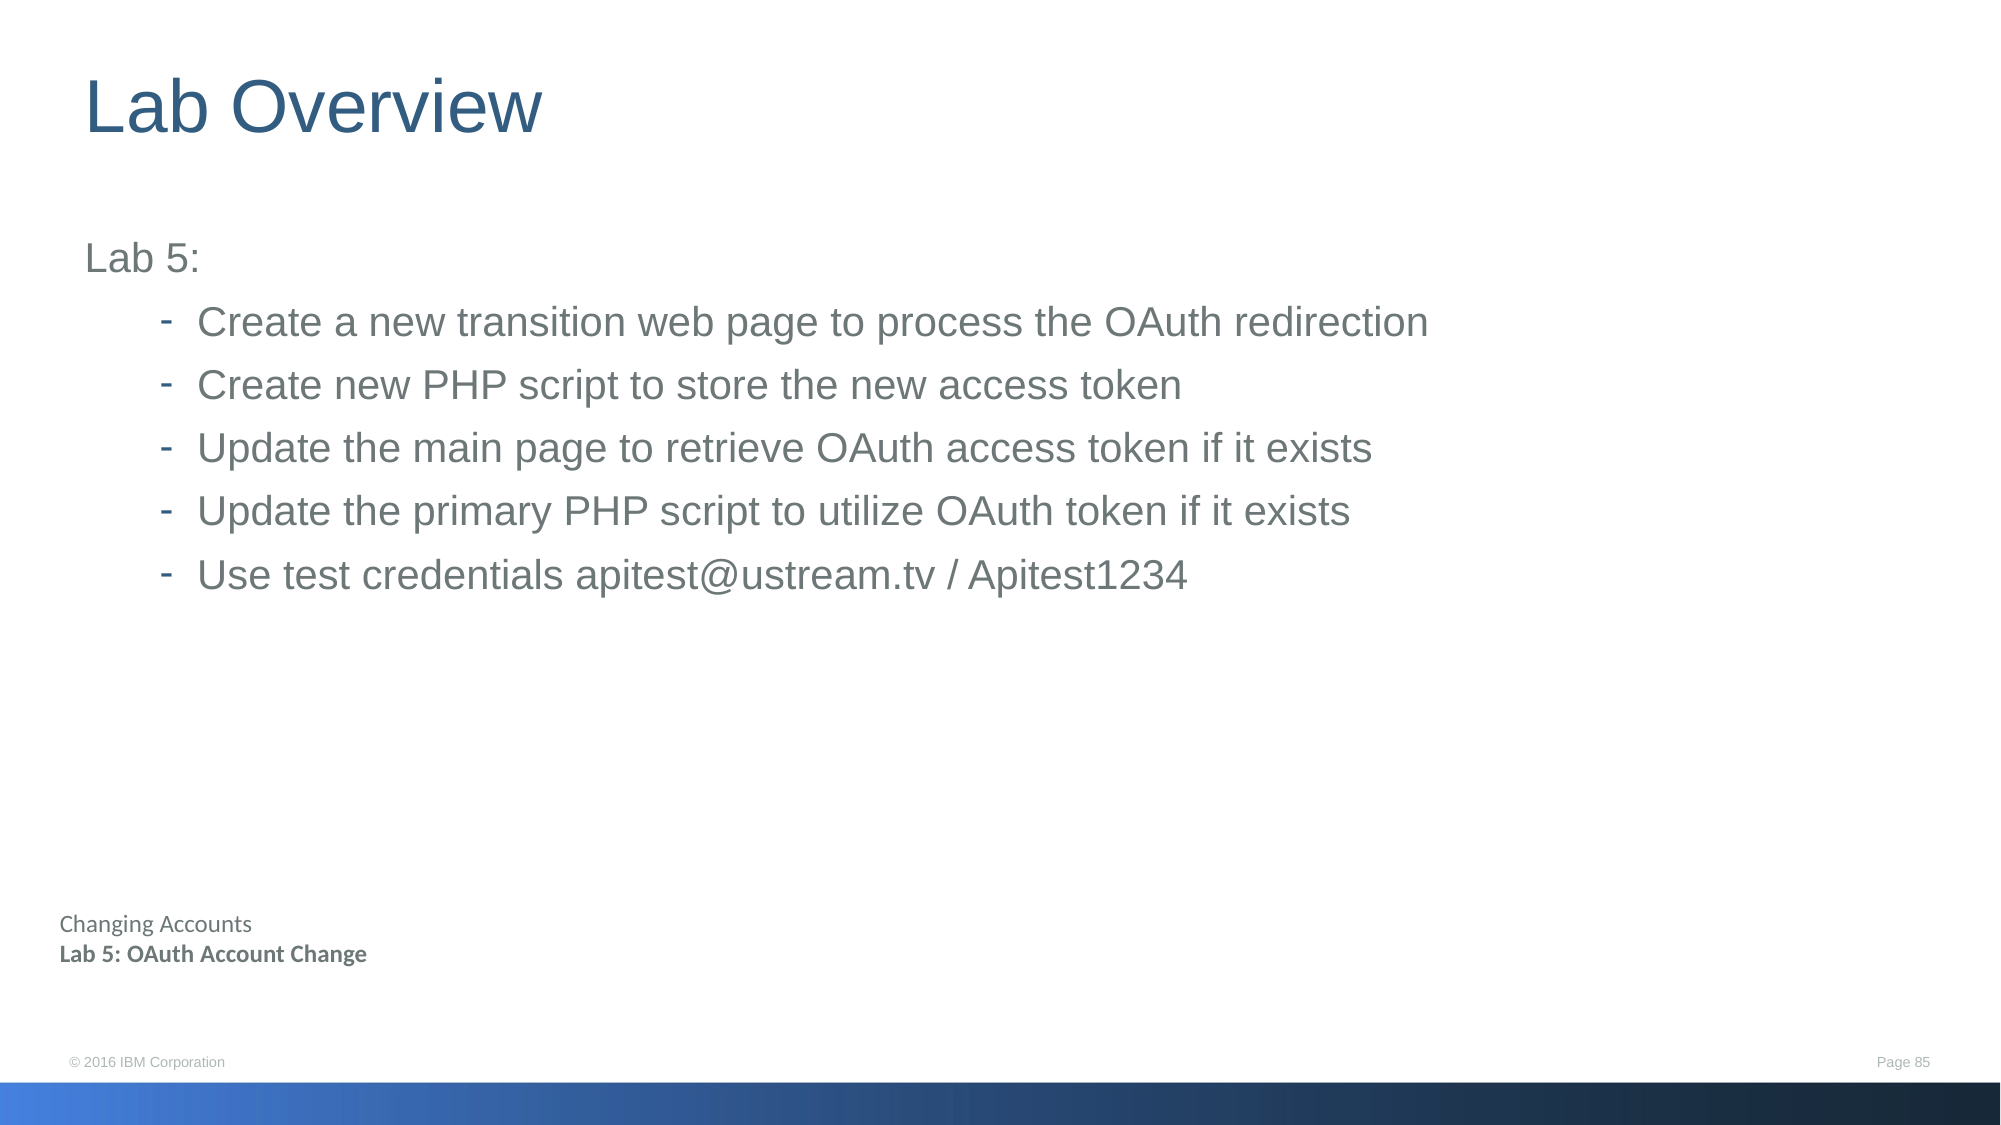

# Lab Overview
Lab 5:
Create a new transition web page to process the OAuth redirection
Create new PHP script to store the new access token
Update the main page to retrieve OAuth access token if it exists
Update the primary PHP script to utilize OAuth token if it exists
Use test credentials apitest@ustream.tv / Apitest1234

Changing Accounts
Lab 5: OAuth Account Change